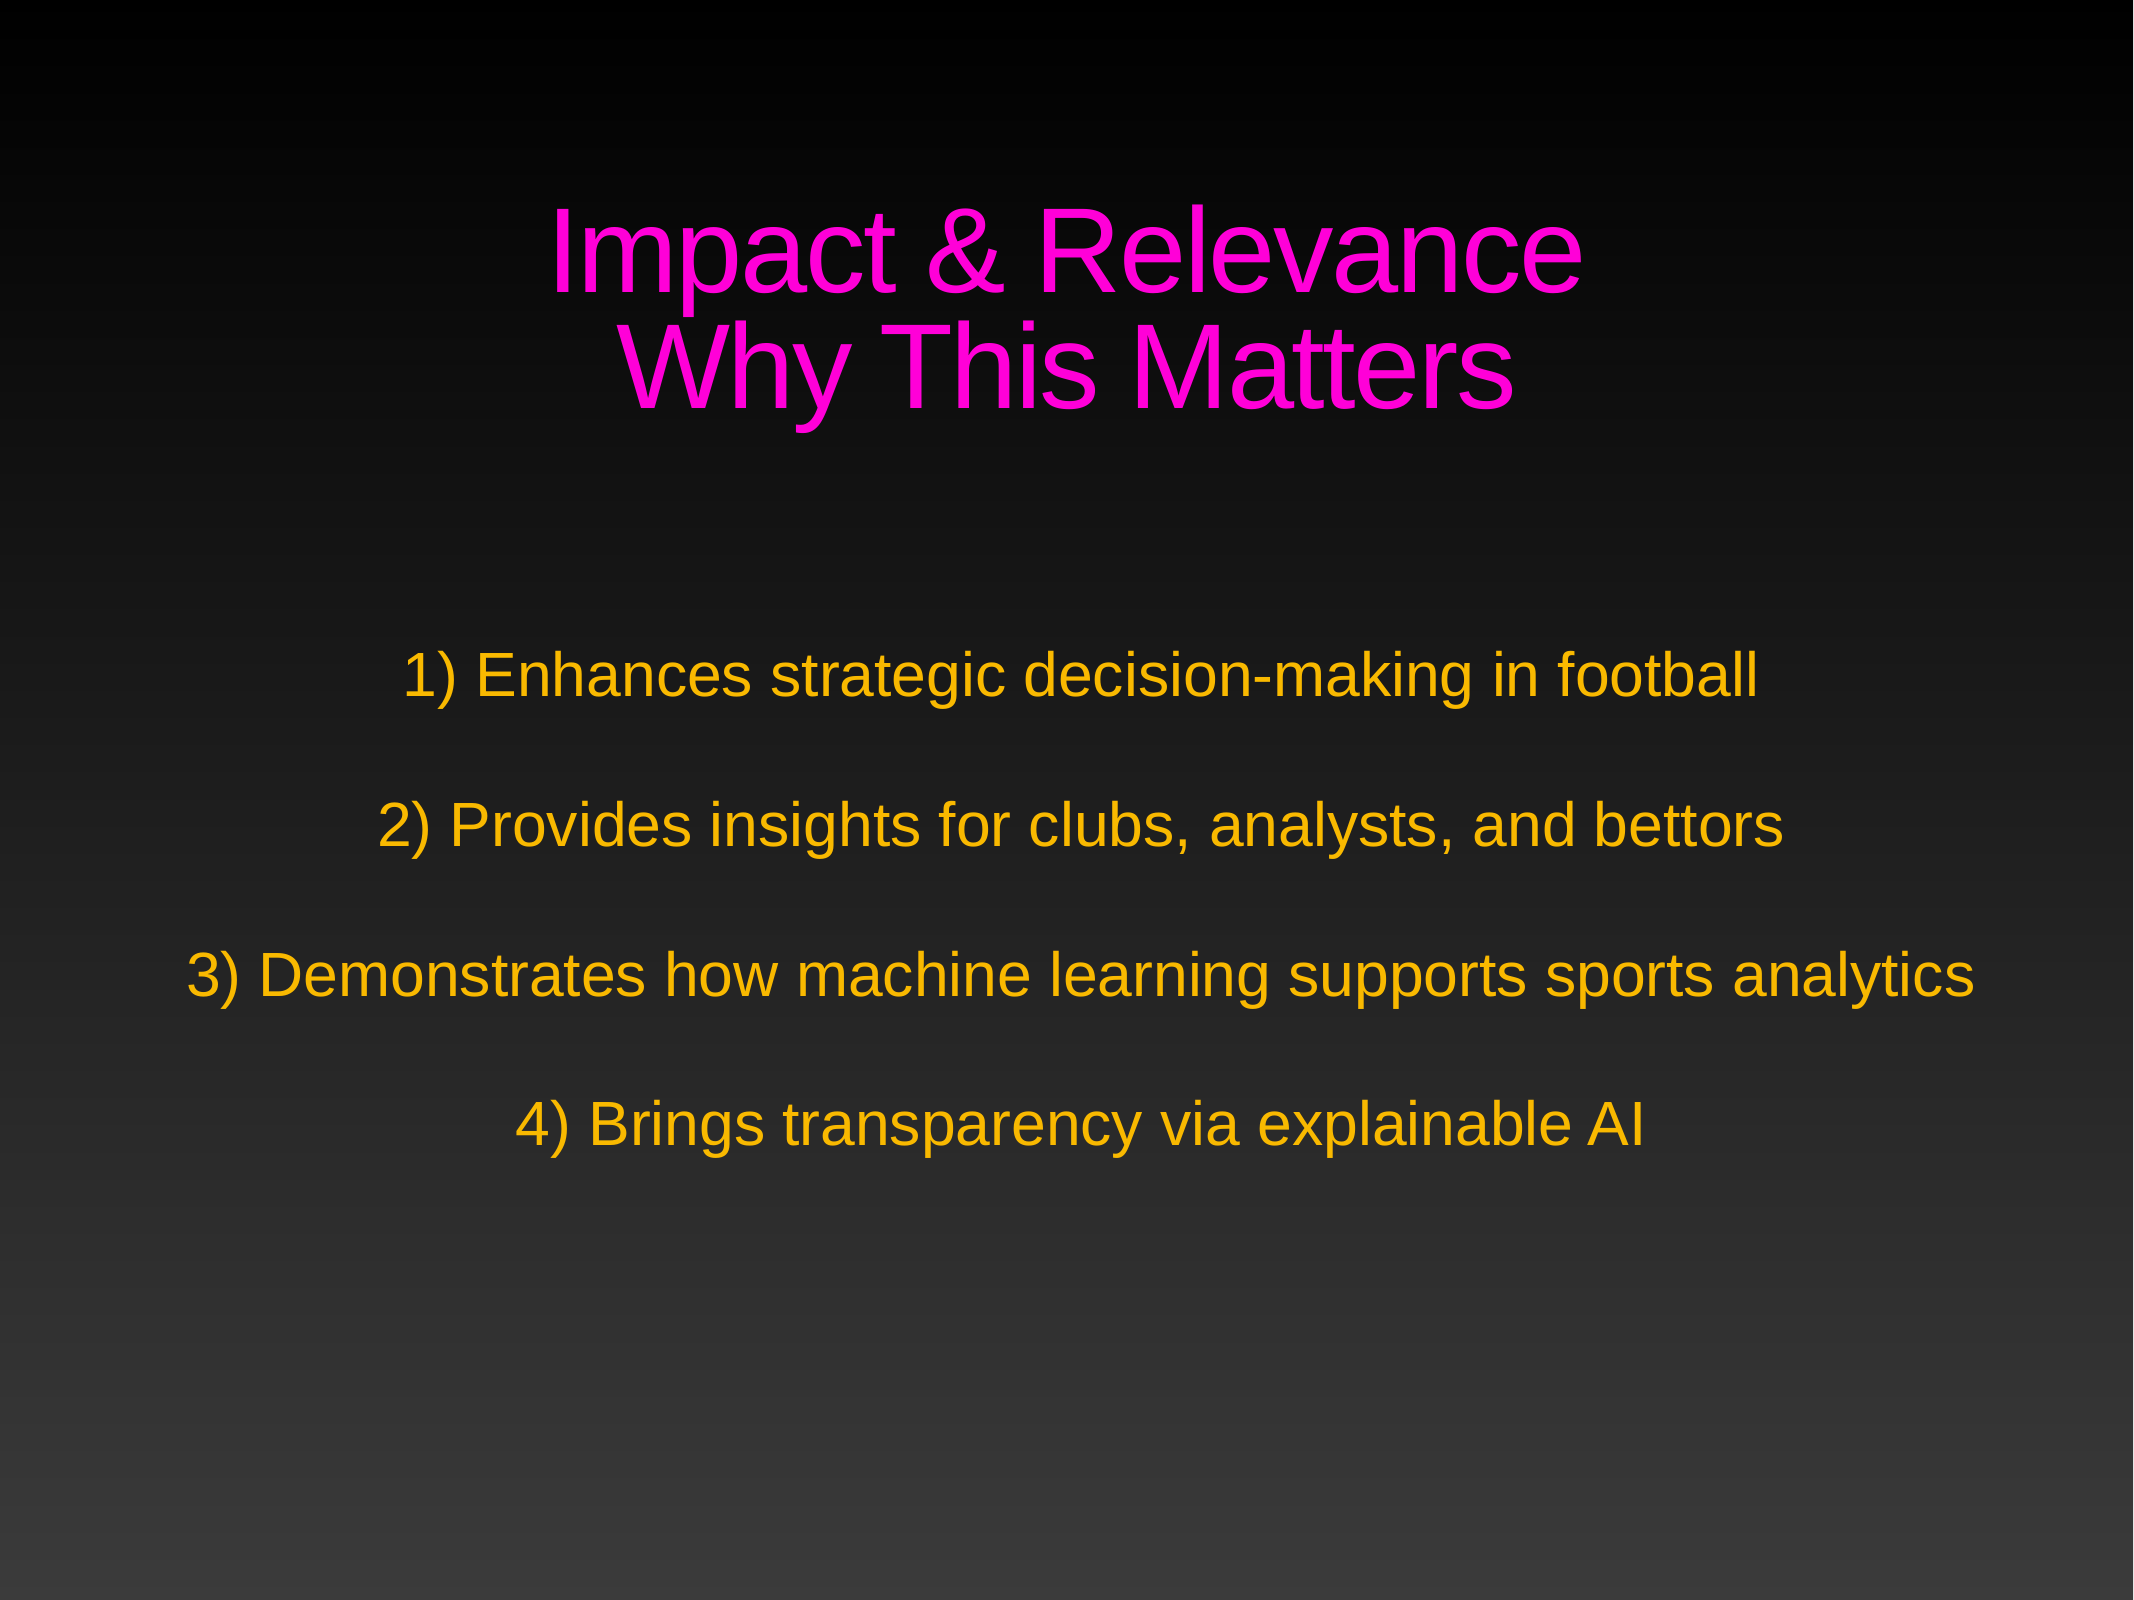

Impact & Relevance
Why This Matters
1) Enhances strategic decision-making in football

2) Provides insights for clubs, analysts, and bettors

3) Demonstrates how machine learning supports sports analytics

4) Brings transparency via explainable AI